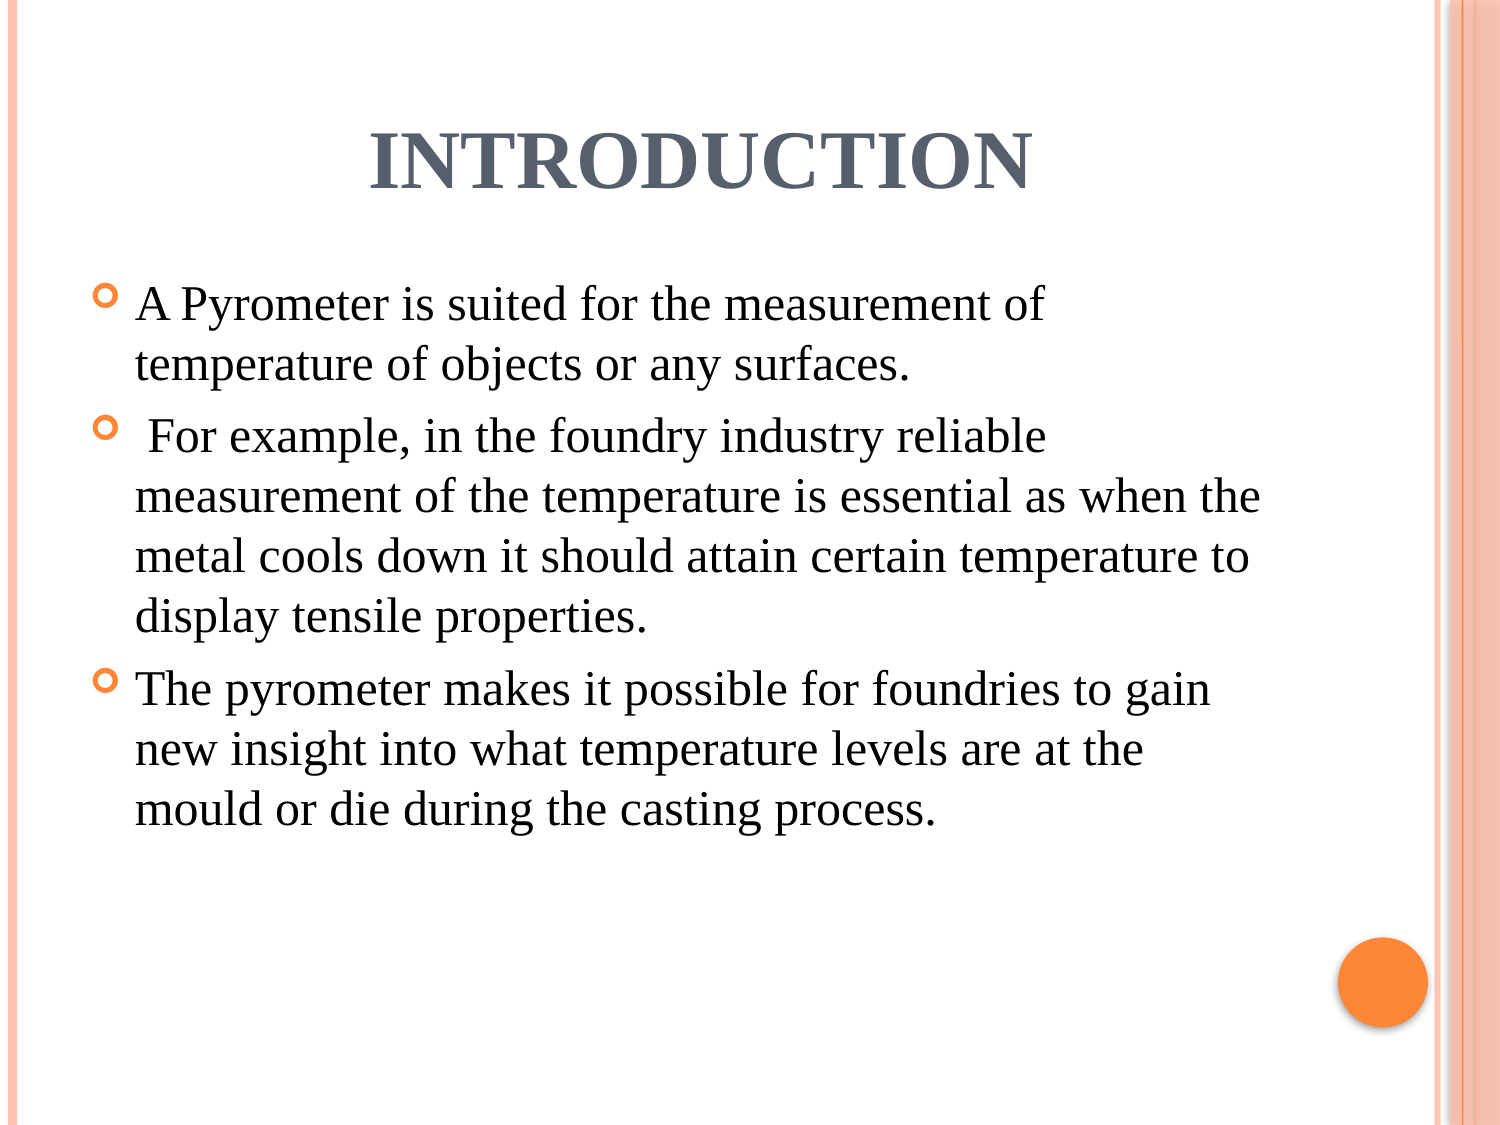

# Introduction
A Pyrometer is suited for the measurement of temperature of objects or any surfaces.
 For example, in the foundry industry reliable measurement of the temperature is essential as when the metal cools down it should attain certain temperature to display tensile properties.
The pyrometer makes it possible for foundries to gain new insight into what temperature levels are at the mould or die during the casting process.